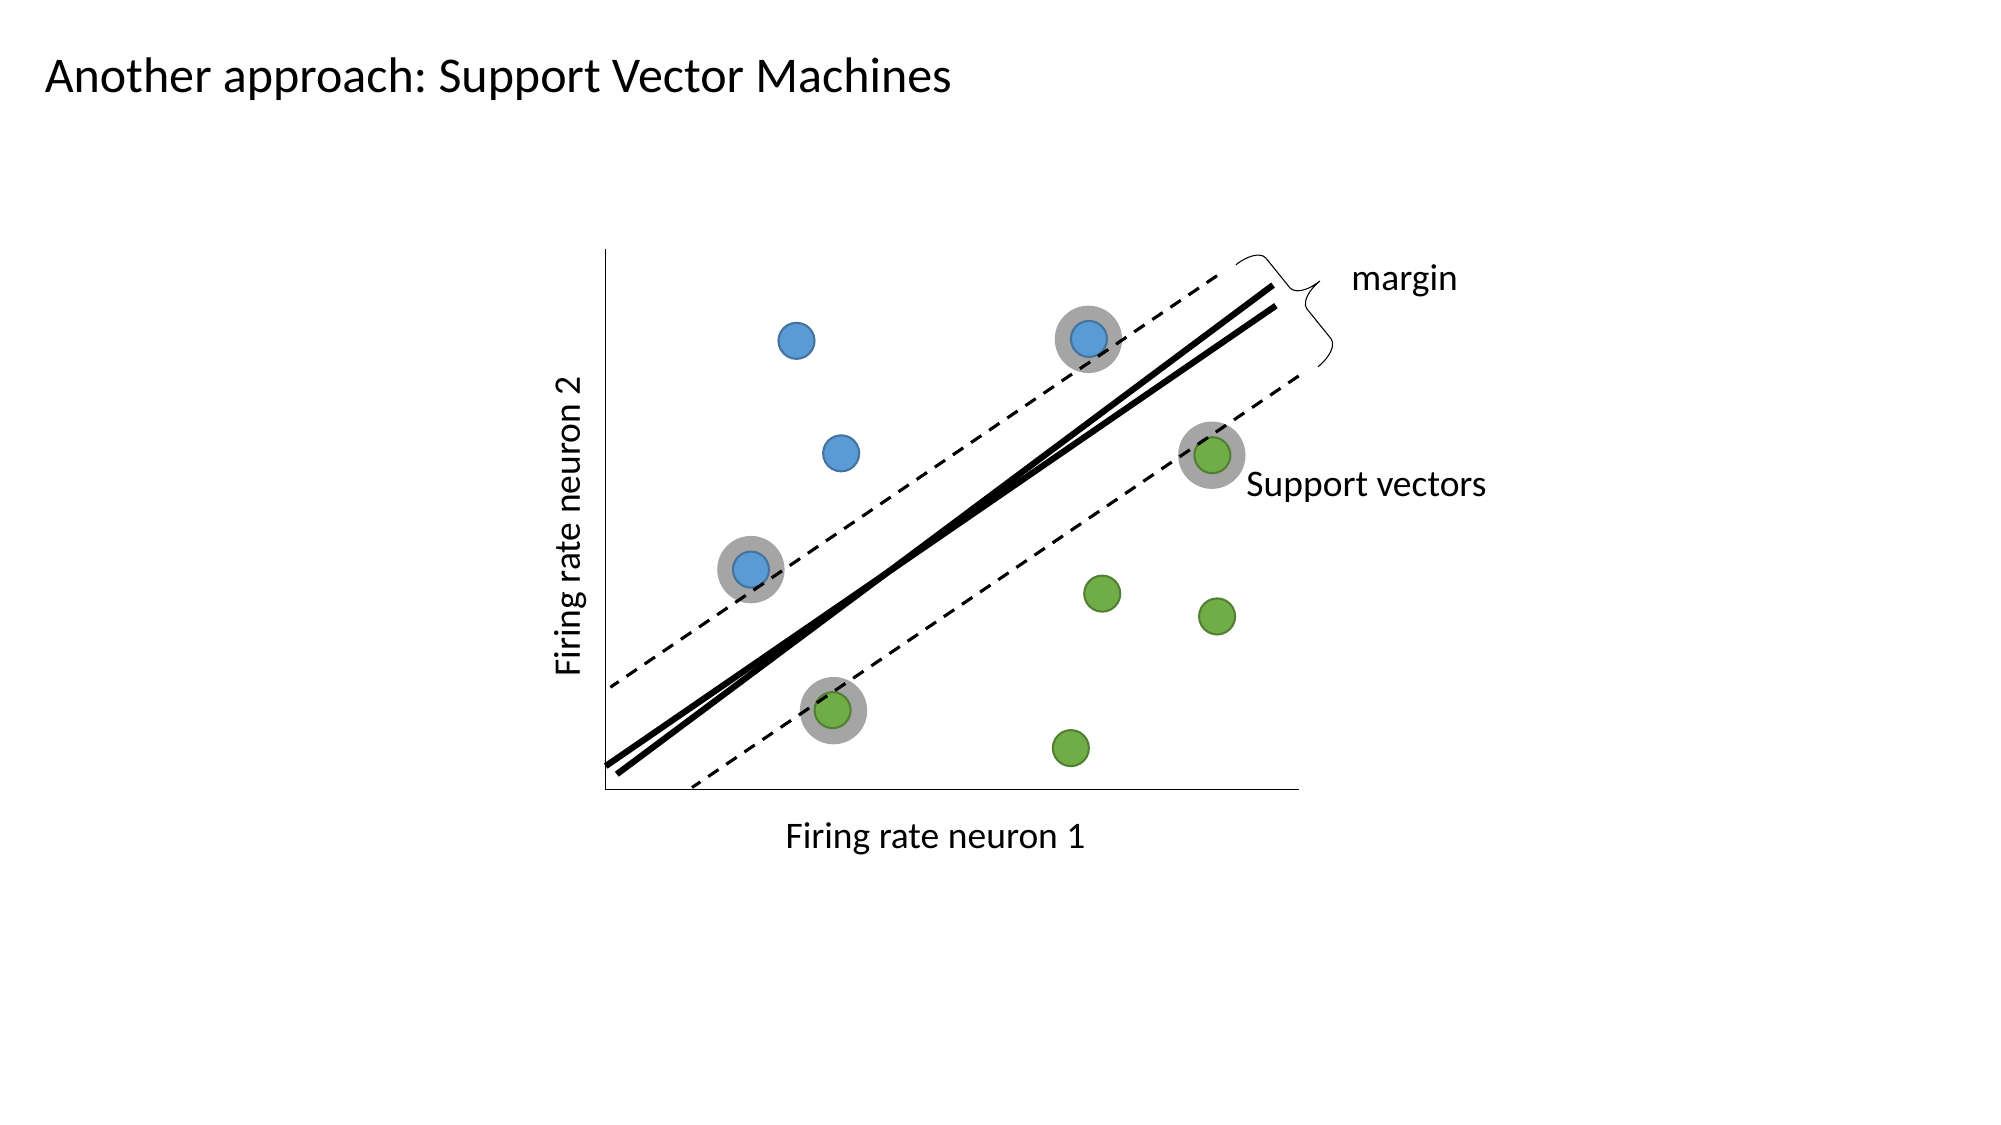

Another approach: Support Vector Machines

margin

Support vectors

Firing rate neuron 2

Firing rate neuron 1